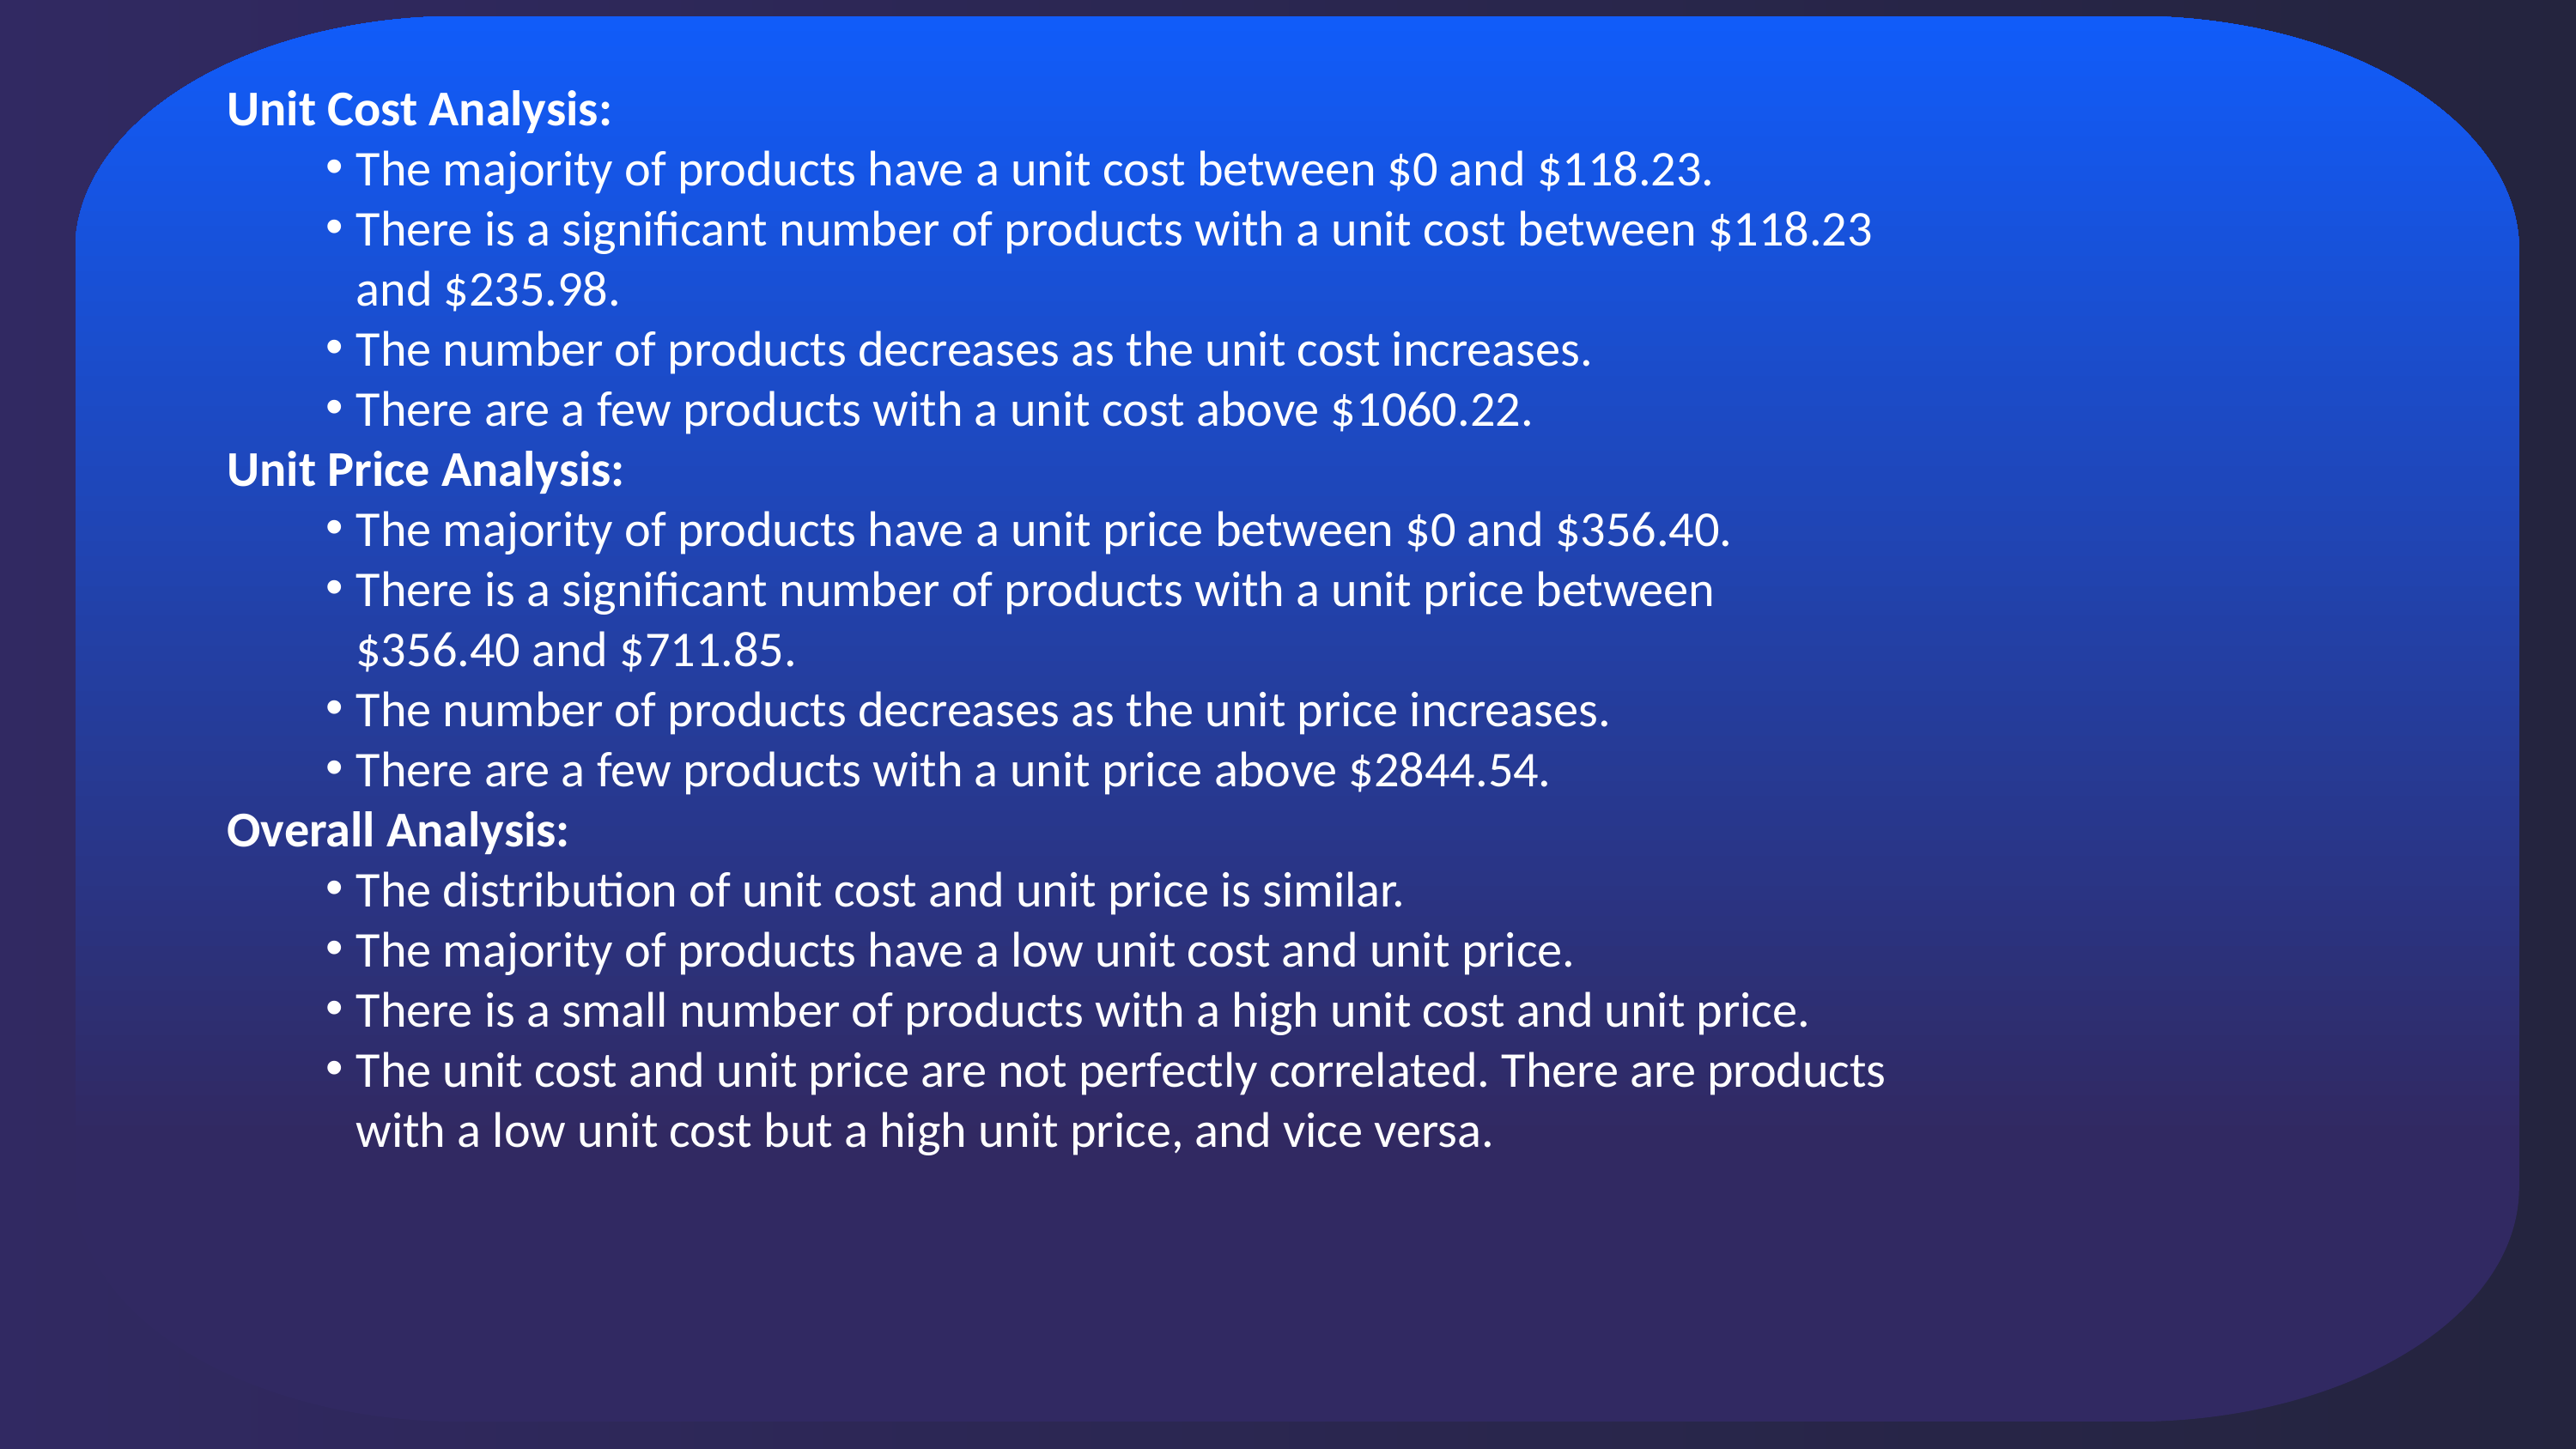

Unit Cost Analysis:
The majority of products have a unit cost between $0 and $118.23.
There is a significant number of products with a unit cost between $118.23 and $235.98.
The number of products decreases as the unit cost increases.
There are a few products with a unit cost above $1060.22.
Unit Price Analysis:
The majority of products have a unit price between $0 and $356.40.
There is a significant number of products with a unit price between $356.40 and $711.85.
The number of products decreases as the unit price increases.
There are a few products with a unit price above $2844.54.
Overall Analysis:
The distribution of unit cost and unit price is similar.
The majority of products have a low unit cost and unit price.
There is a small number of products with a high unit cost and unit price.
The unit cost and unit price are not perfectly correlated. There are products with a low unit cost but a high unit price, and vice versa.